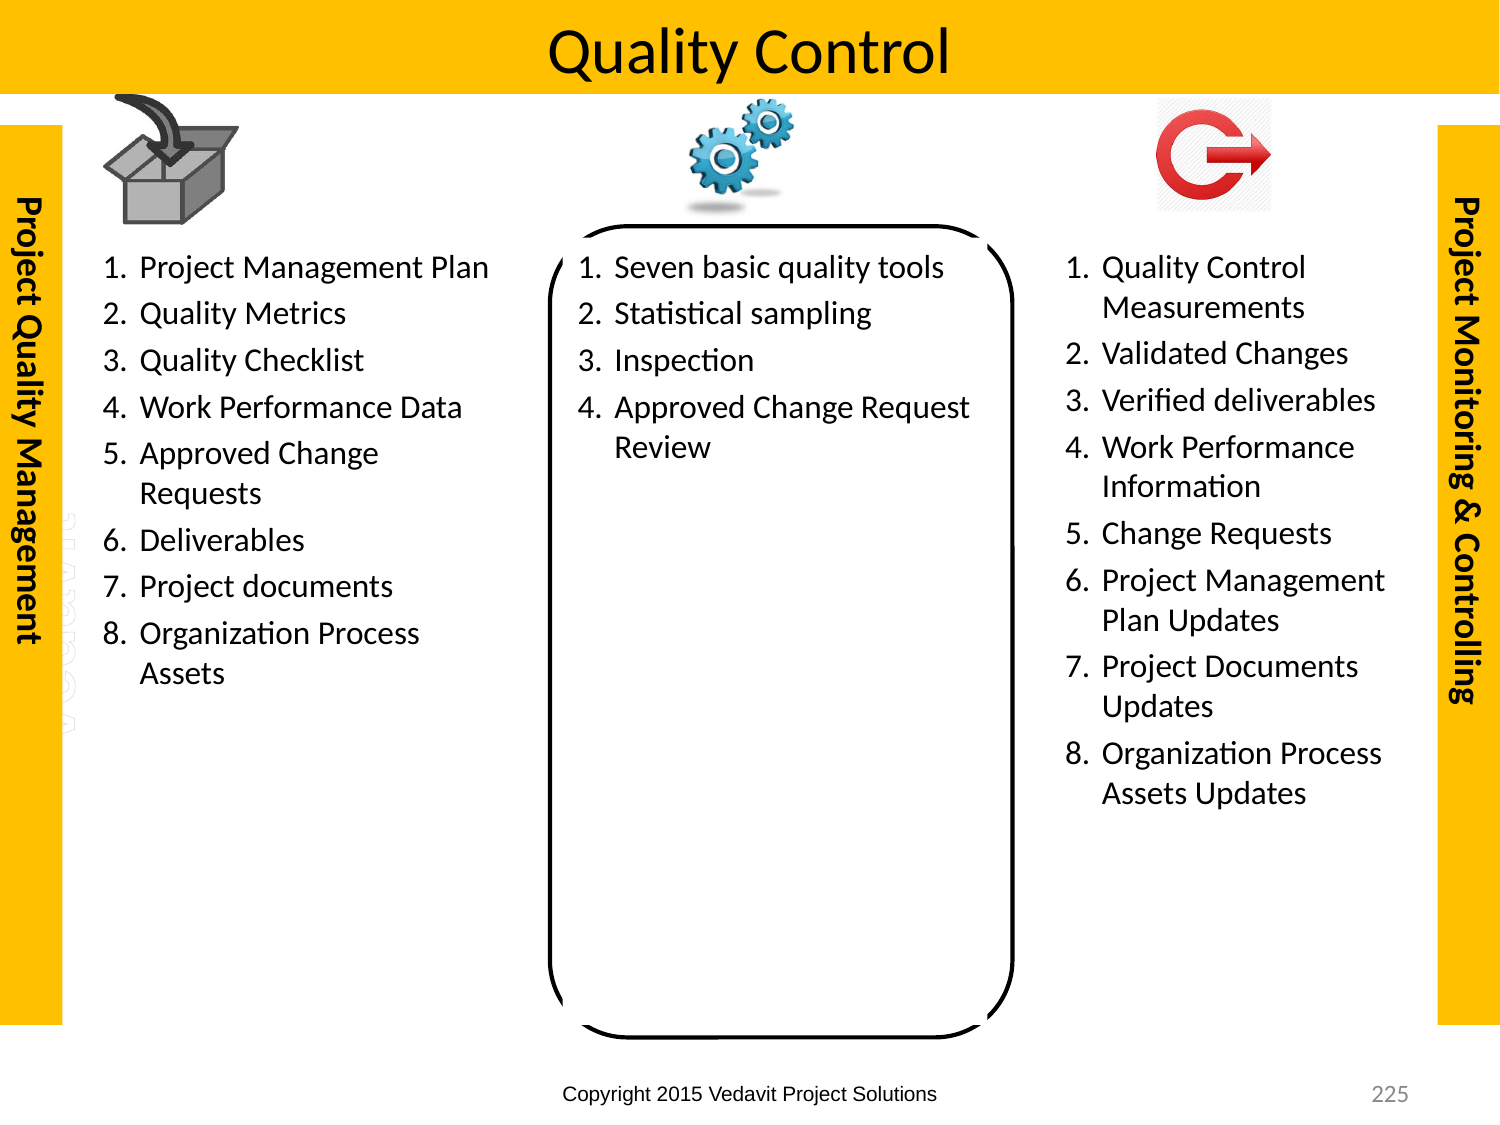

# Quality Control
Project Quality Management
Project Monitoring & Controlling
Project Management Plan
Quality Metrics
Quality Checklist
Work Performance Data
Approved Change Requests
Deliverables
Project documents
Organization Process Assets
Seven basic quality tools
Statistical sampling
Inspection
Approved Change Request Review
Quality Control Measurements
Validated Changes
Verified deliverables
Work Performance Information
Change Requests
Project Management Plan Updates
Project Documents Updates
Organization Process Assets Updates
225